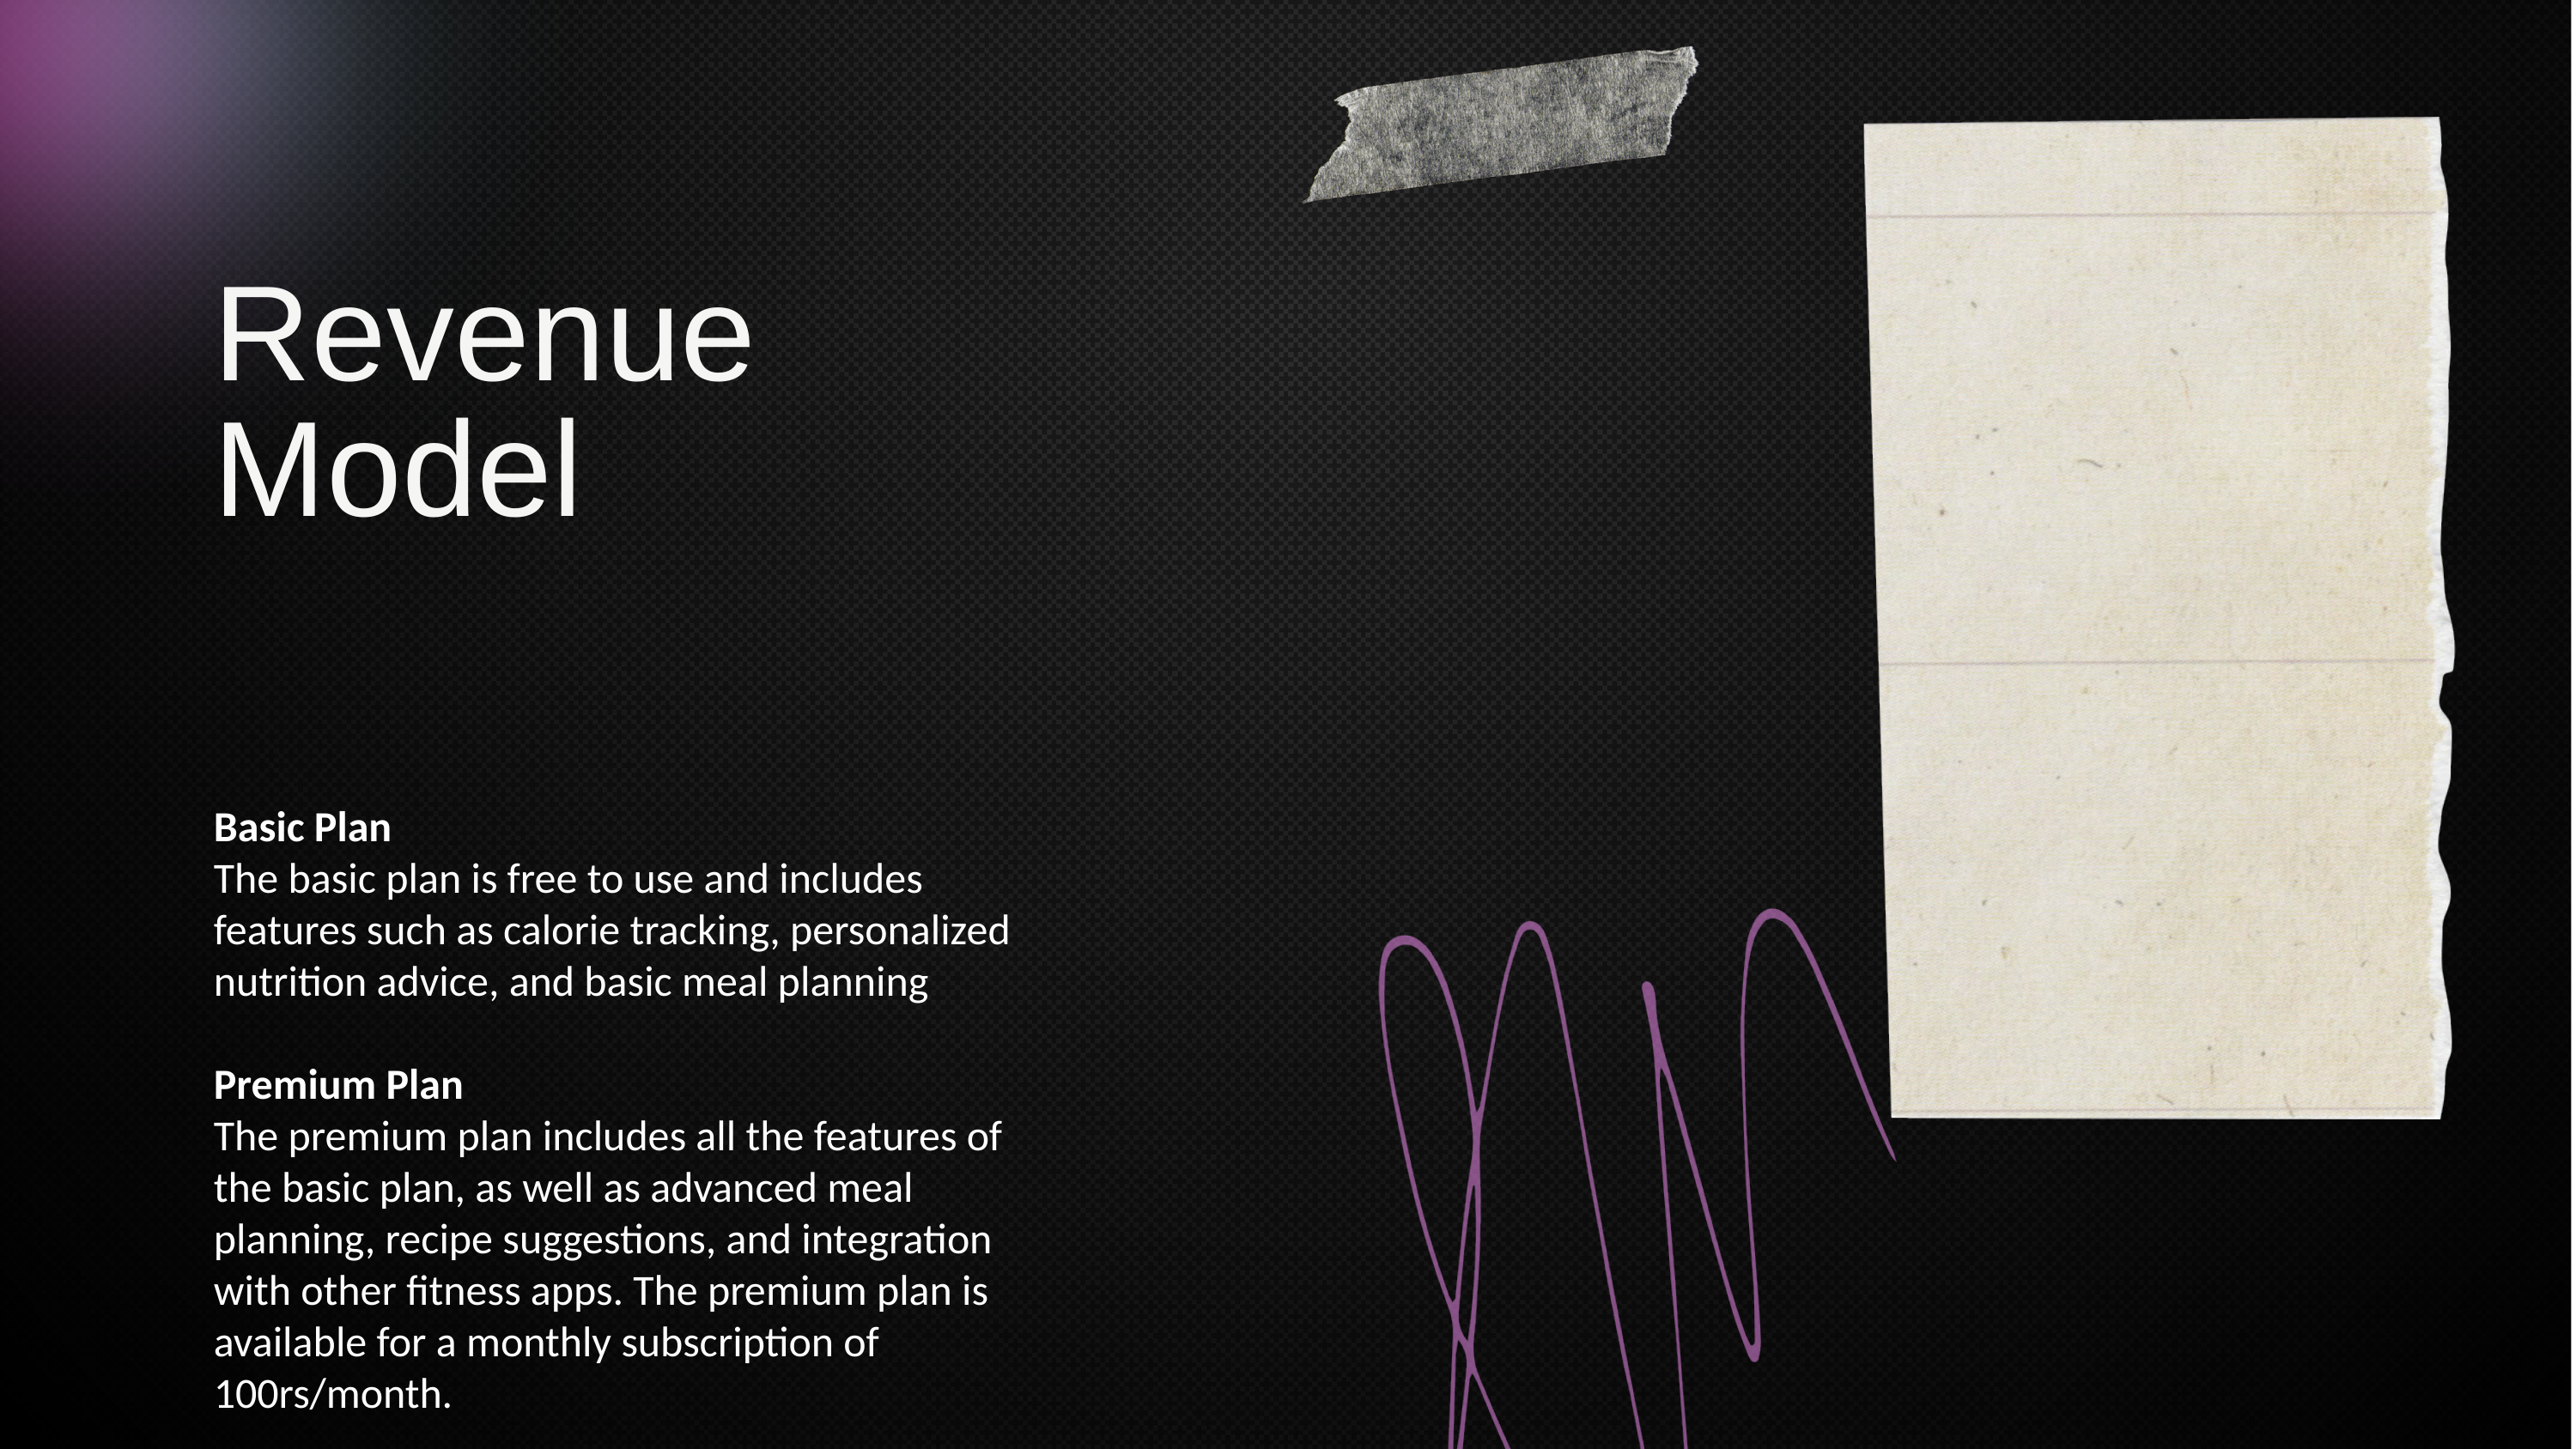

Revenue Model
Basic Plan
The basic plan is free to use and includes features such as calorie tracking, personalized nutrition advice, and basic meal planning

Premium Plan
The premium plan includes all the features of the basic plan, as well as advanced meal planning, recipe suggestions, and integration with other fitness apps. The premium plan is available for a monthly subscription of 100rs/month.